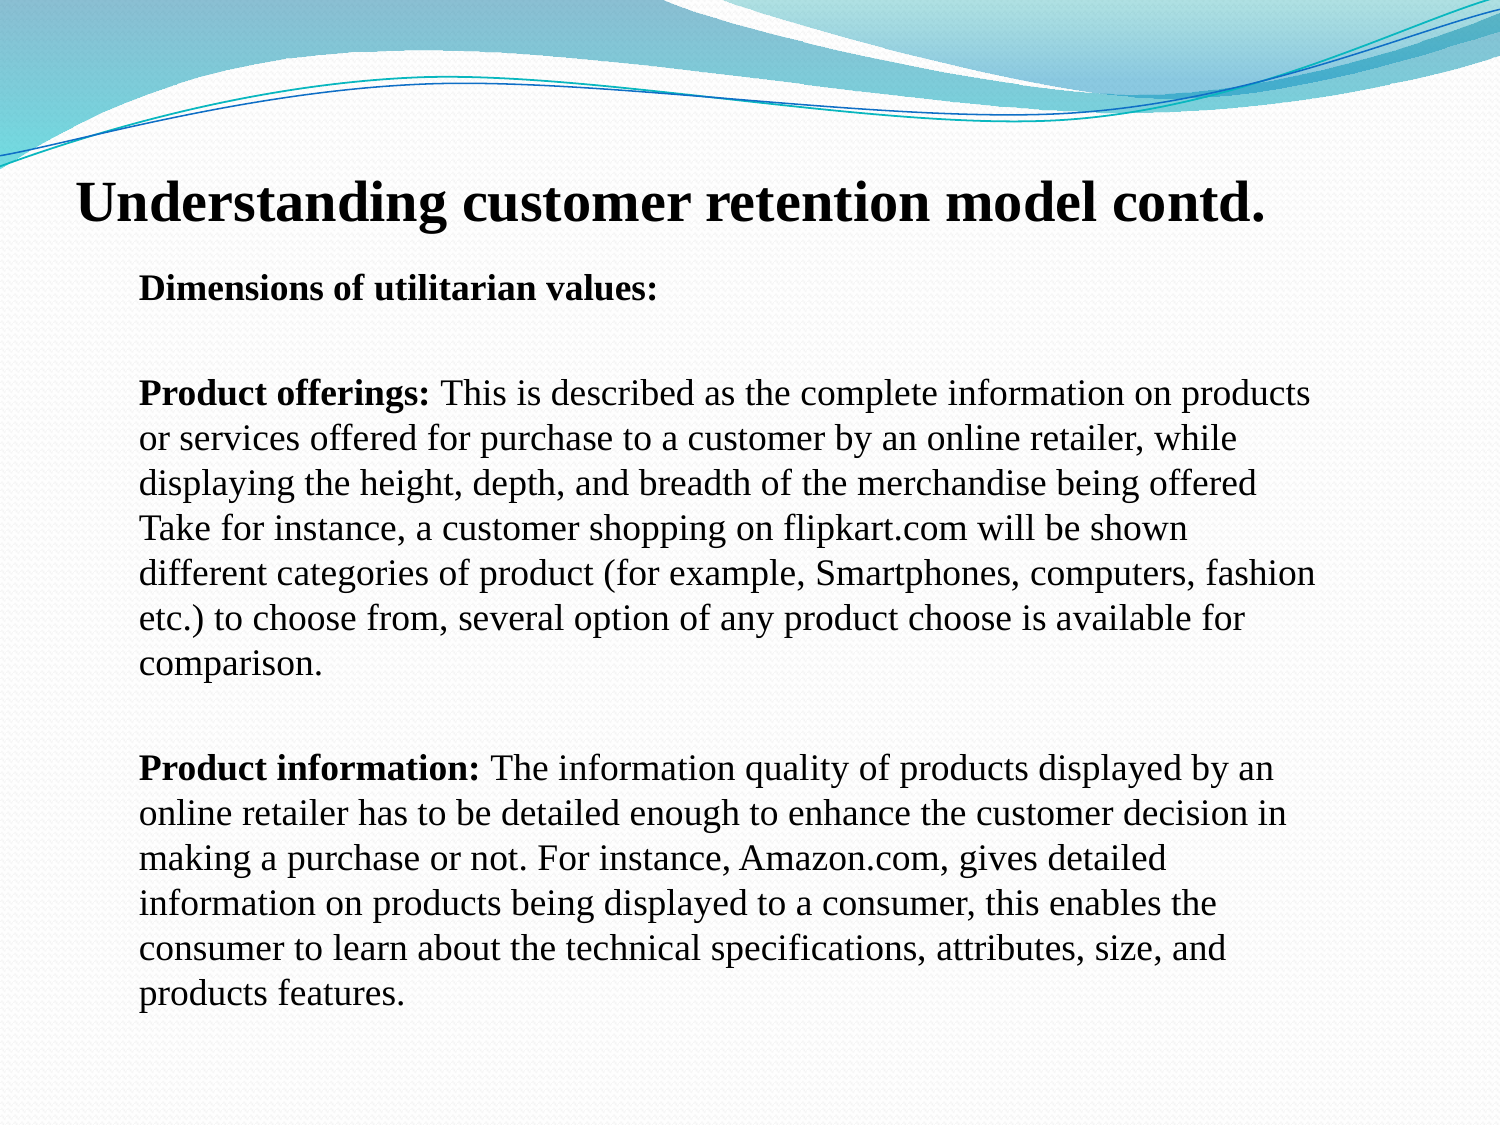

# Understanding customer retention model contd.
Dimensions of utilitarian values:

Product offerings: This is described as the complete information on products or services offered for purchase to a customer by an online retailer, while displaying the height, depth, and breadth of the merchandise being offered Take for instance, a customer shopping on flipkart.com will be shown different categories of product (for example, Smartphones, computers, fashion etc.) to choose from, several option of any product choose is available for comparison.

Product information: The information quality of products displayed by an online retailer has to be detailed enough to enhance the customer decision in making a purchase or not. For instance, Amazon.com, gives detailed information on products being displayed to a consumer, this enables the consumer to learn about the technical specifications, attributes, size, and products features.